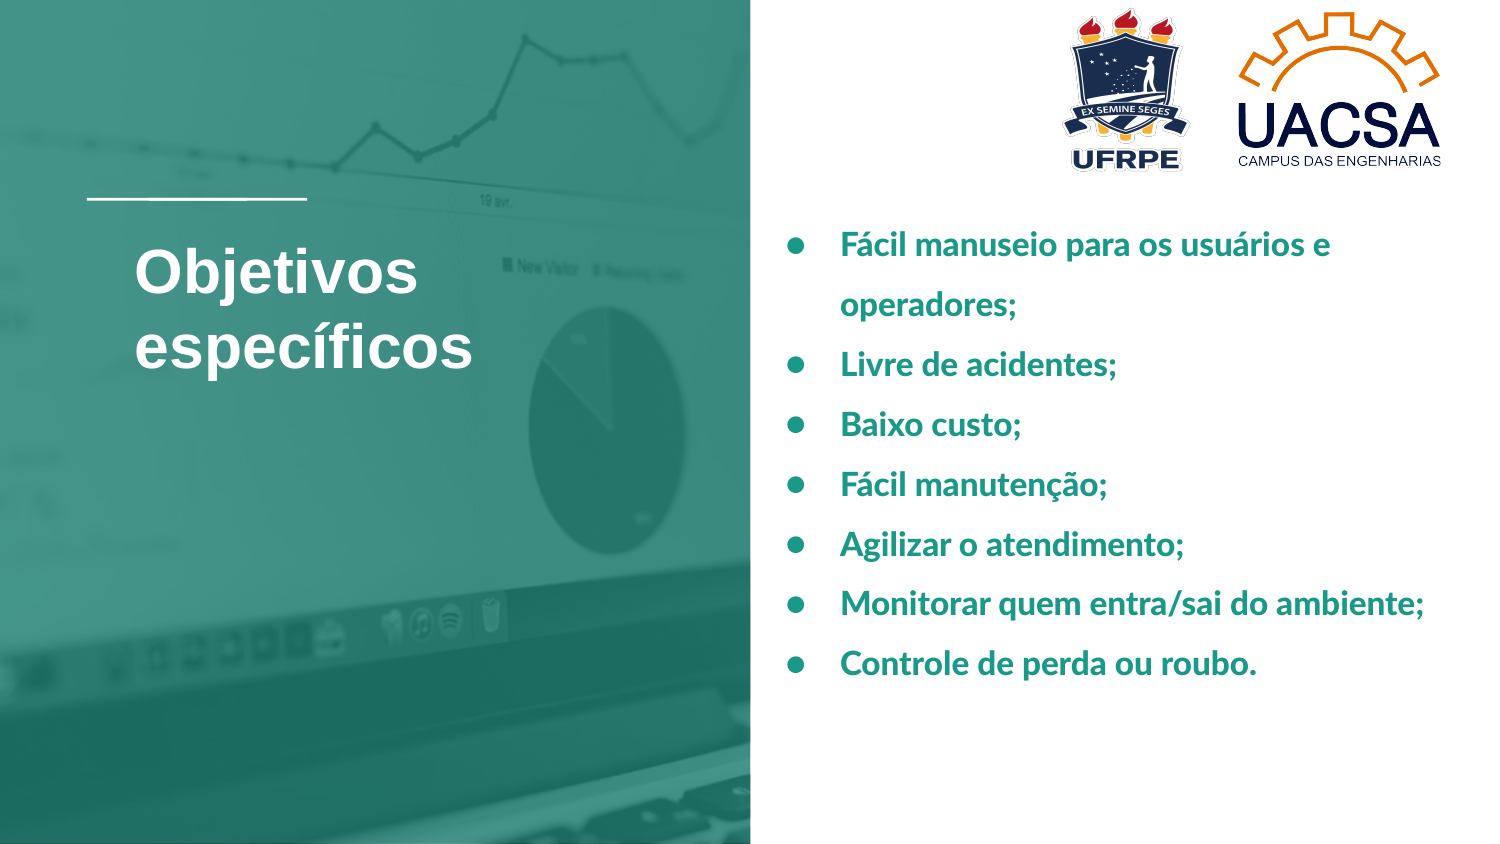

Fácil manuseio para os usuários e operadores;
Livre de acidentes;
Baixo custo;
Fácil manutenção;
Agilizar o atendimento;
Monitorar quem entra/sai do ambiente;
Controle de perda ou roubo.
# Objetivos específicos